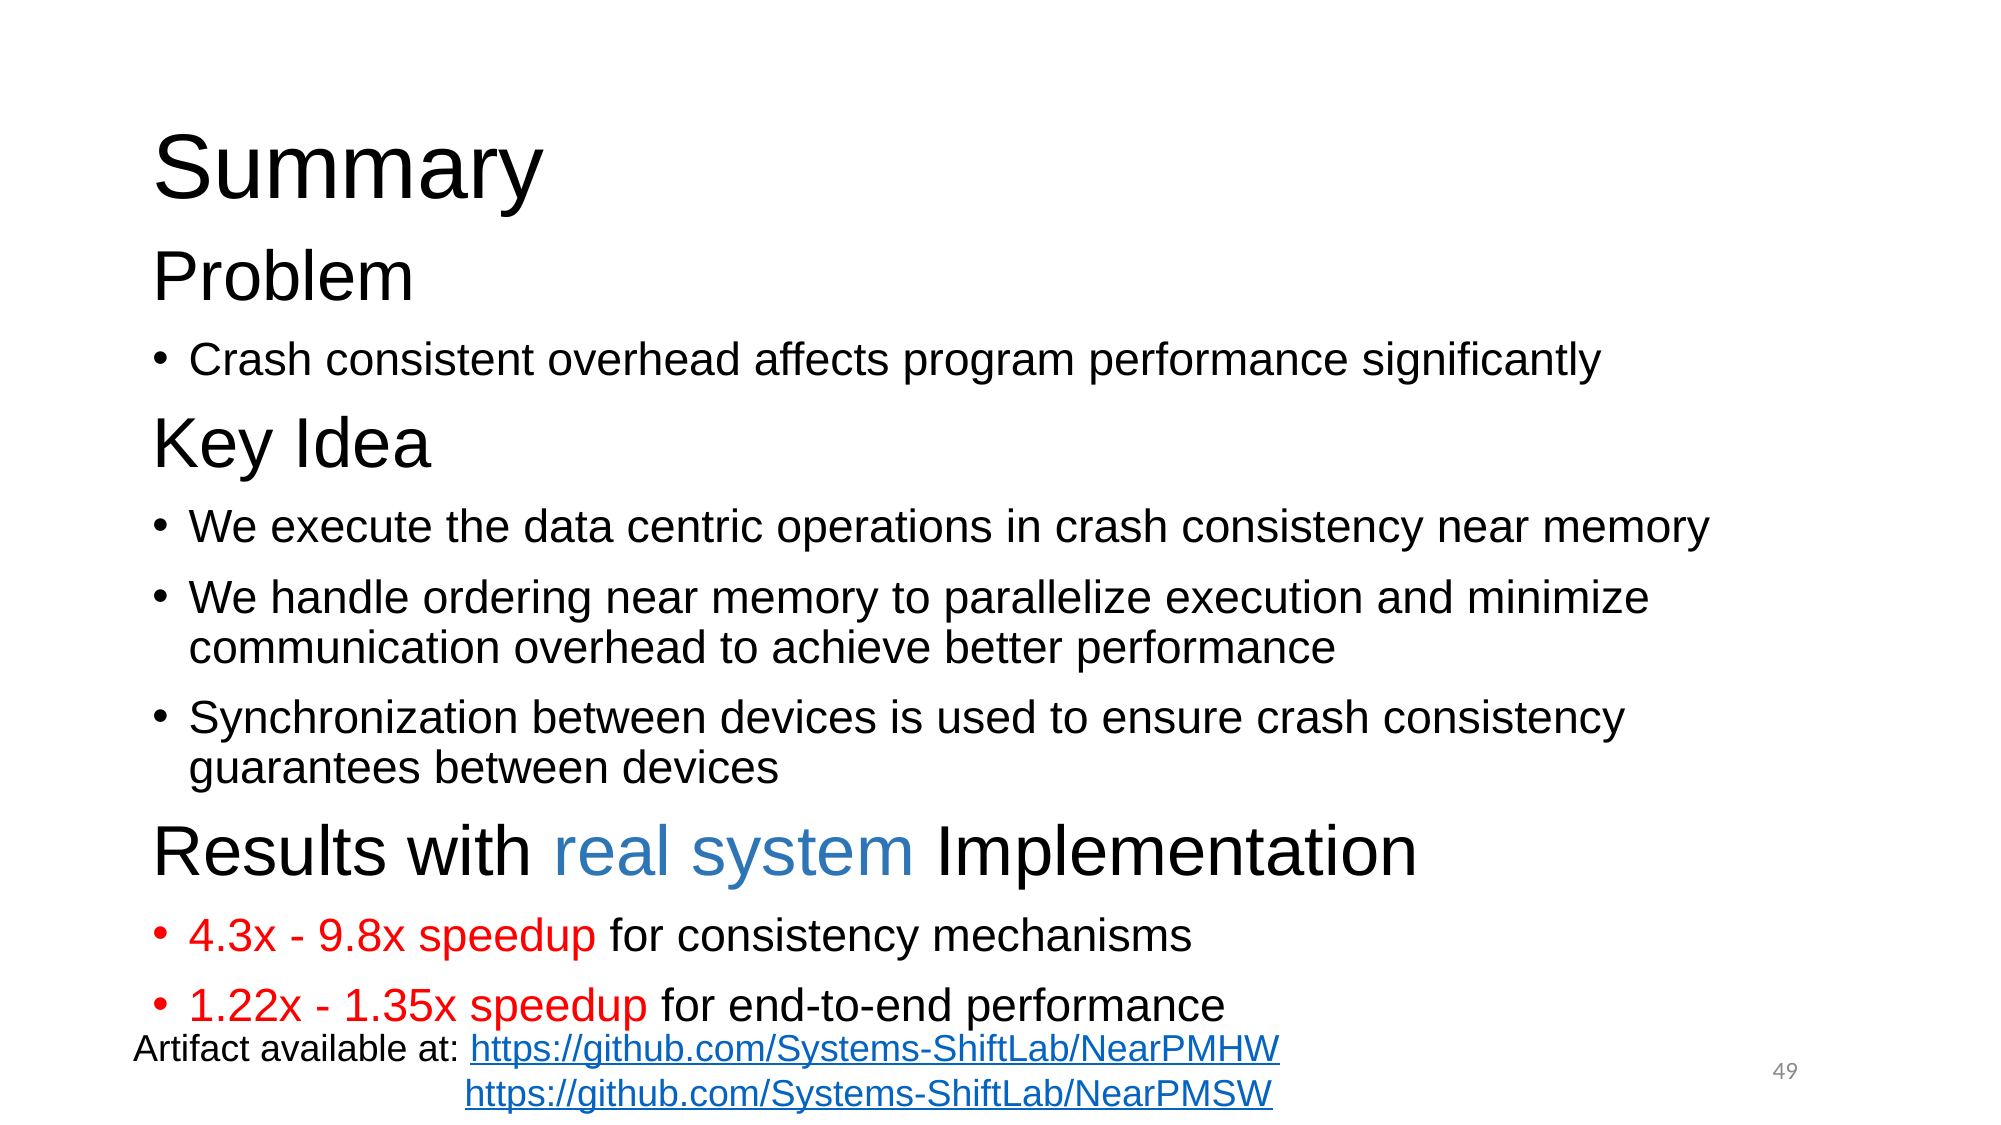

# Summary
Problem
Crash consistent overhead affects program performance significantly
Key Idea
We execute the data centric operations in crash consistency near memory
We handle ordering near memory to parallelize execution and minimize communication overhead to achieve better performance
Synchronization between devices is used to ensure crash consistency guarantees between devices
Results with real system Implementation
4.3x - 9.8x speedup for consistency mechanisms
1.22x - 1.35x speedup for end-to-end performance
Artifact available at: https://github.com/Systems-ShiftLab/NearPMHW		 	   https://github.com/Systems-ShiftLab/NearPMSW
49